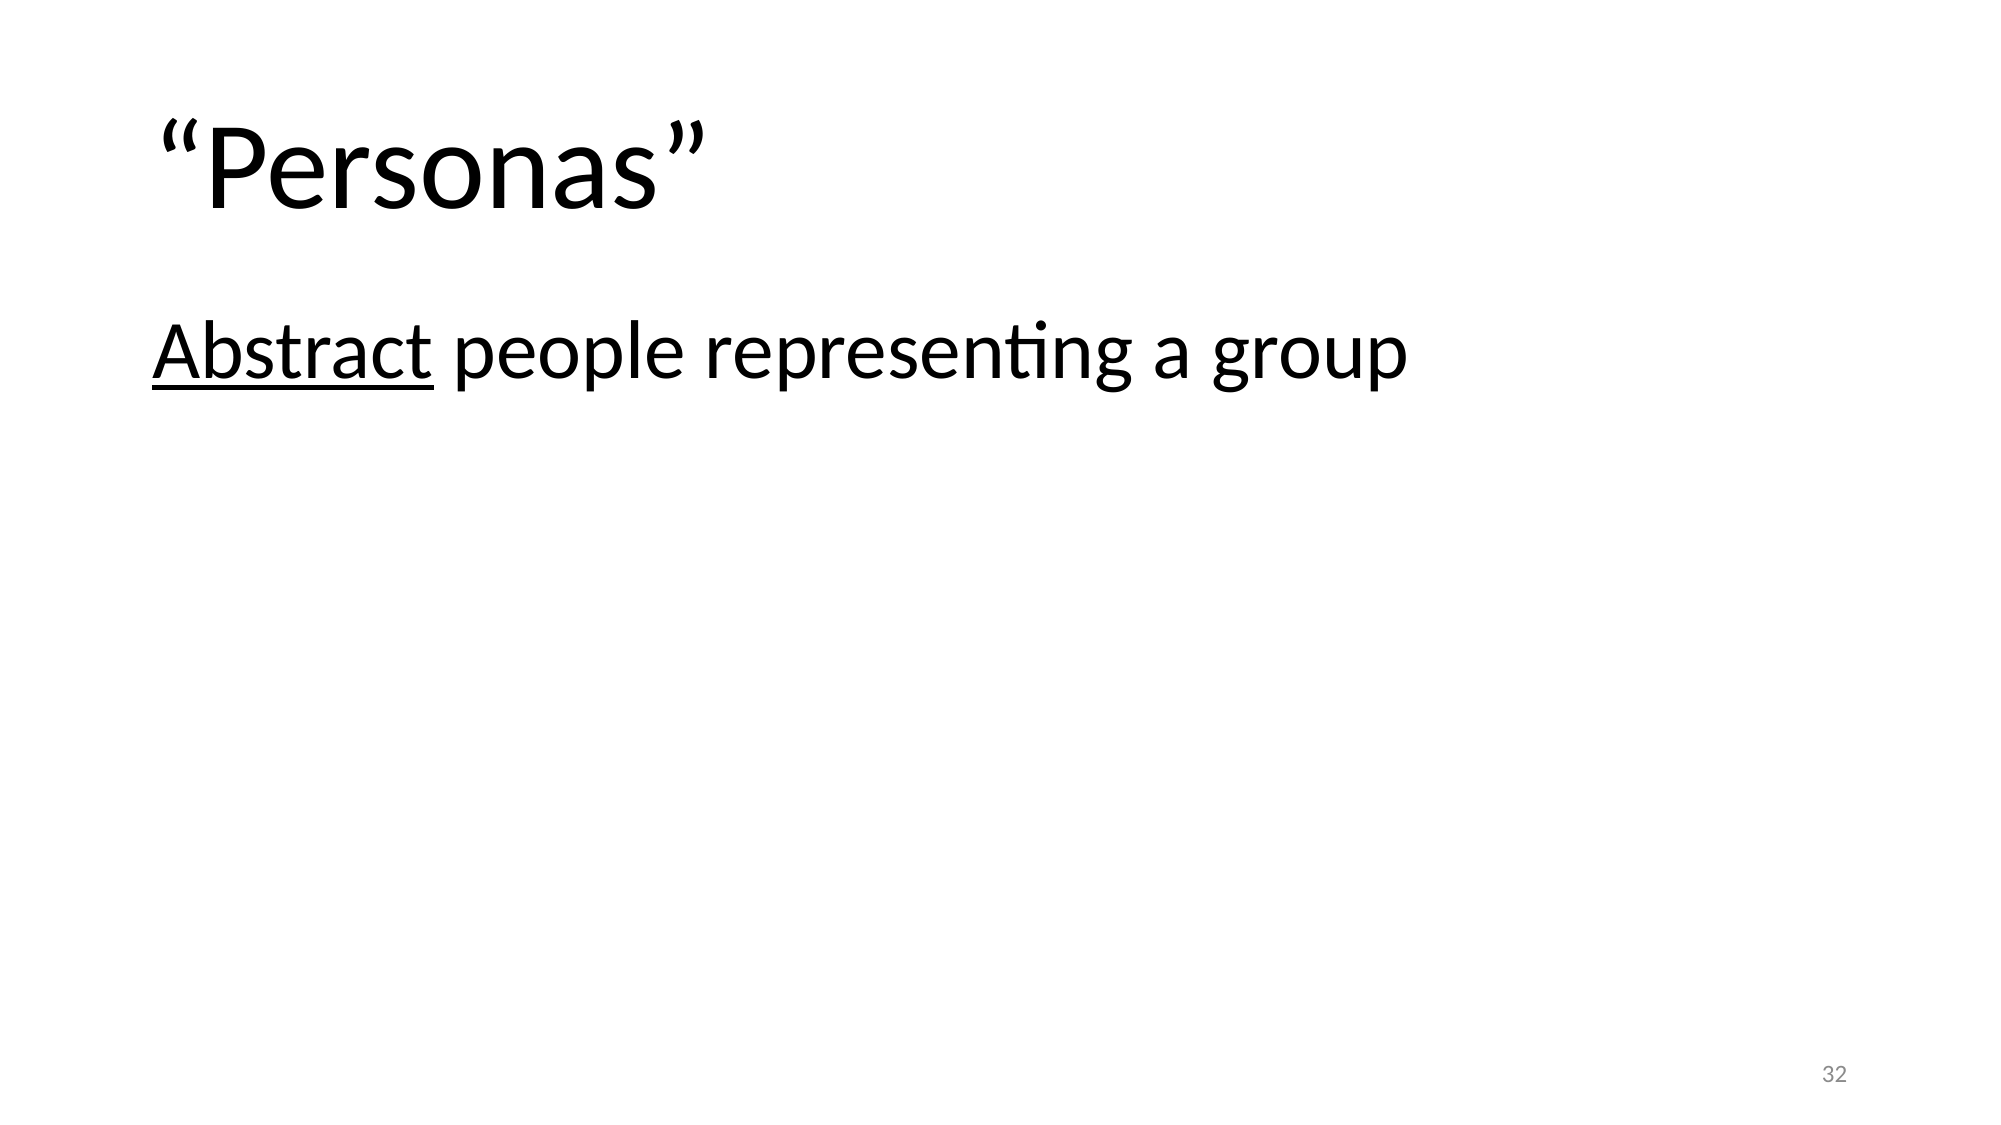

# “Personas”
Abstract people representing a group
32